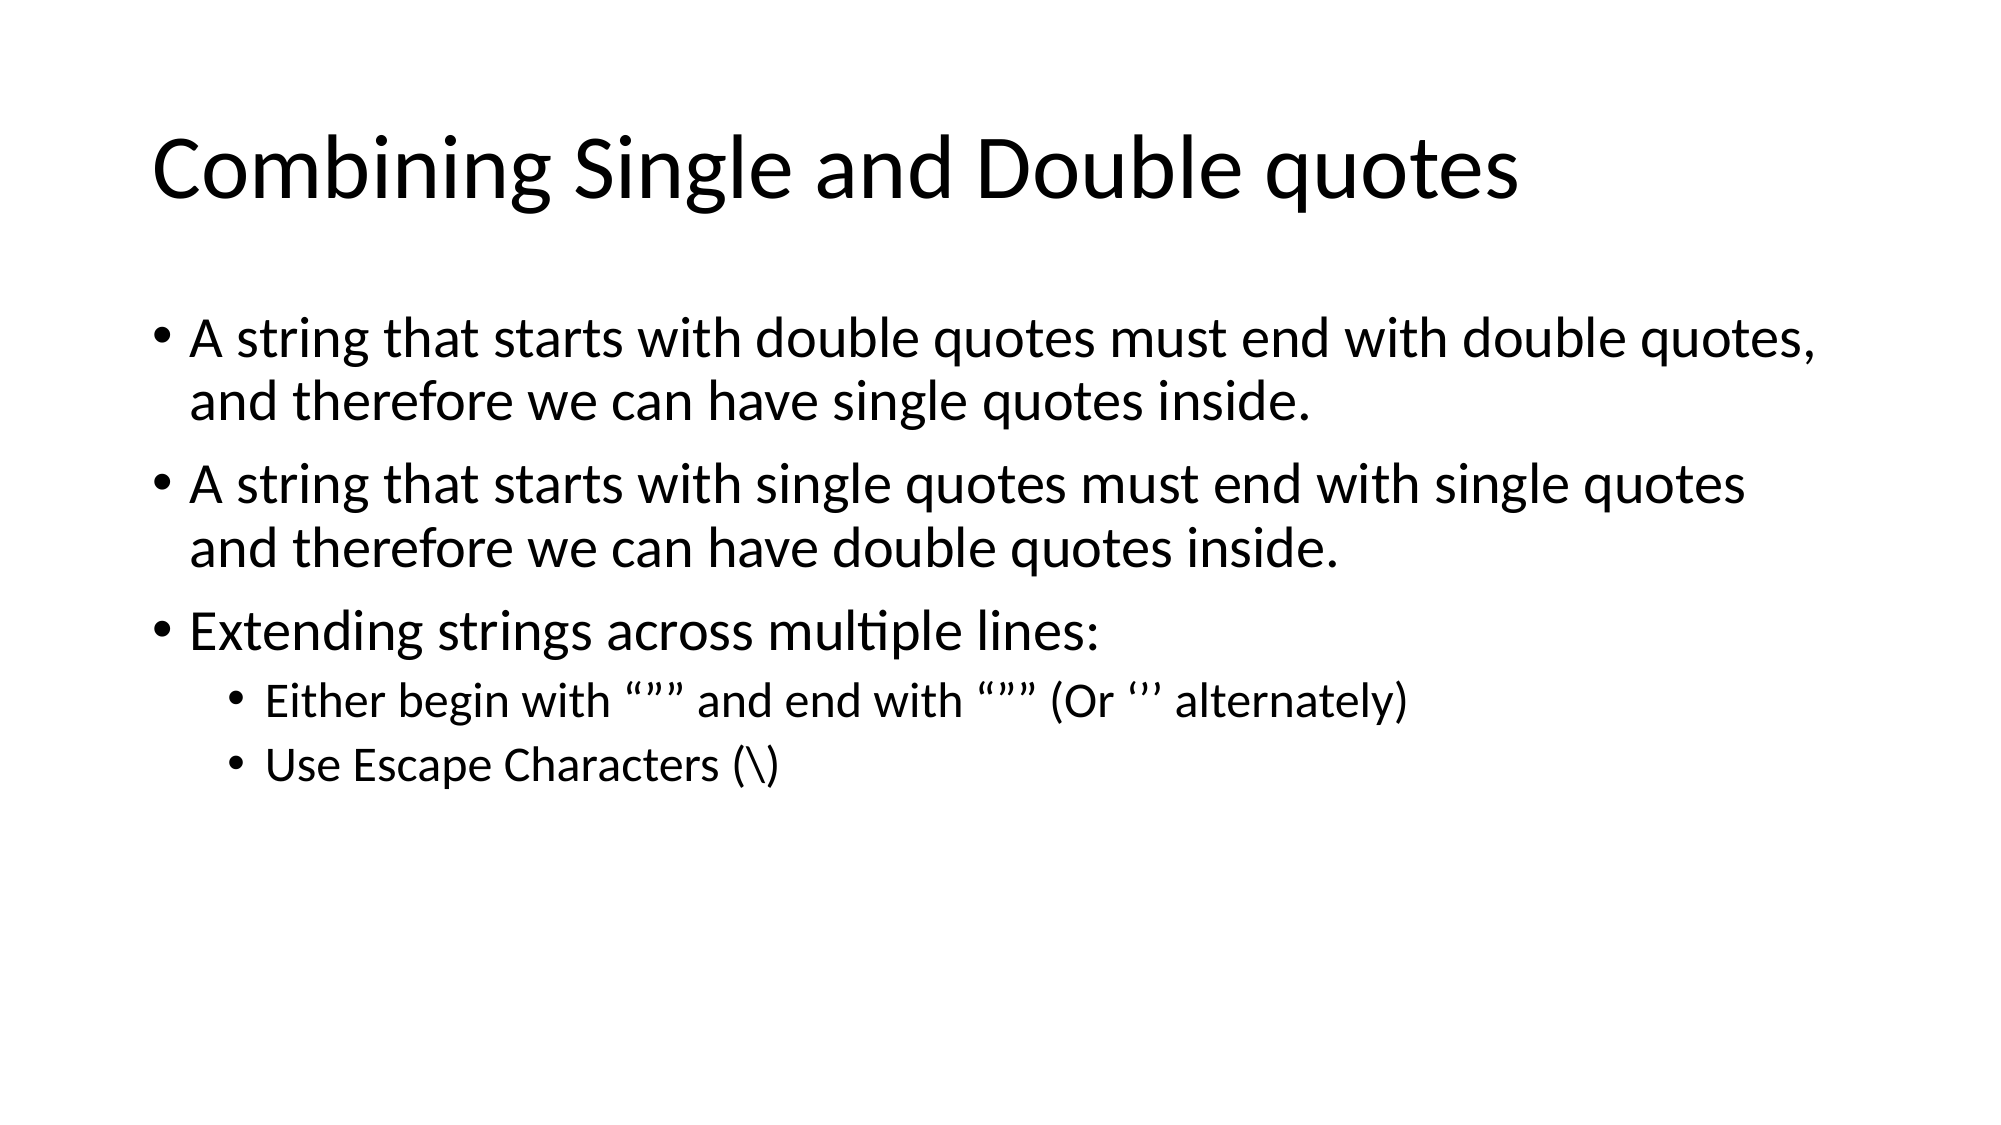

# Combining Single and Double quotes
A string that starts with double quotes must end with double quotes, and therefore we can have single quotes inside.
A string that starts with single quotes must end with single quotes and therefore we can have double quotes inside.
Extending strings across multiple lines:
Either begin with “”” and end with “”” (Or ‘’’ alternately)
Use Escape Characters (\)